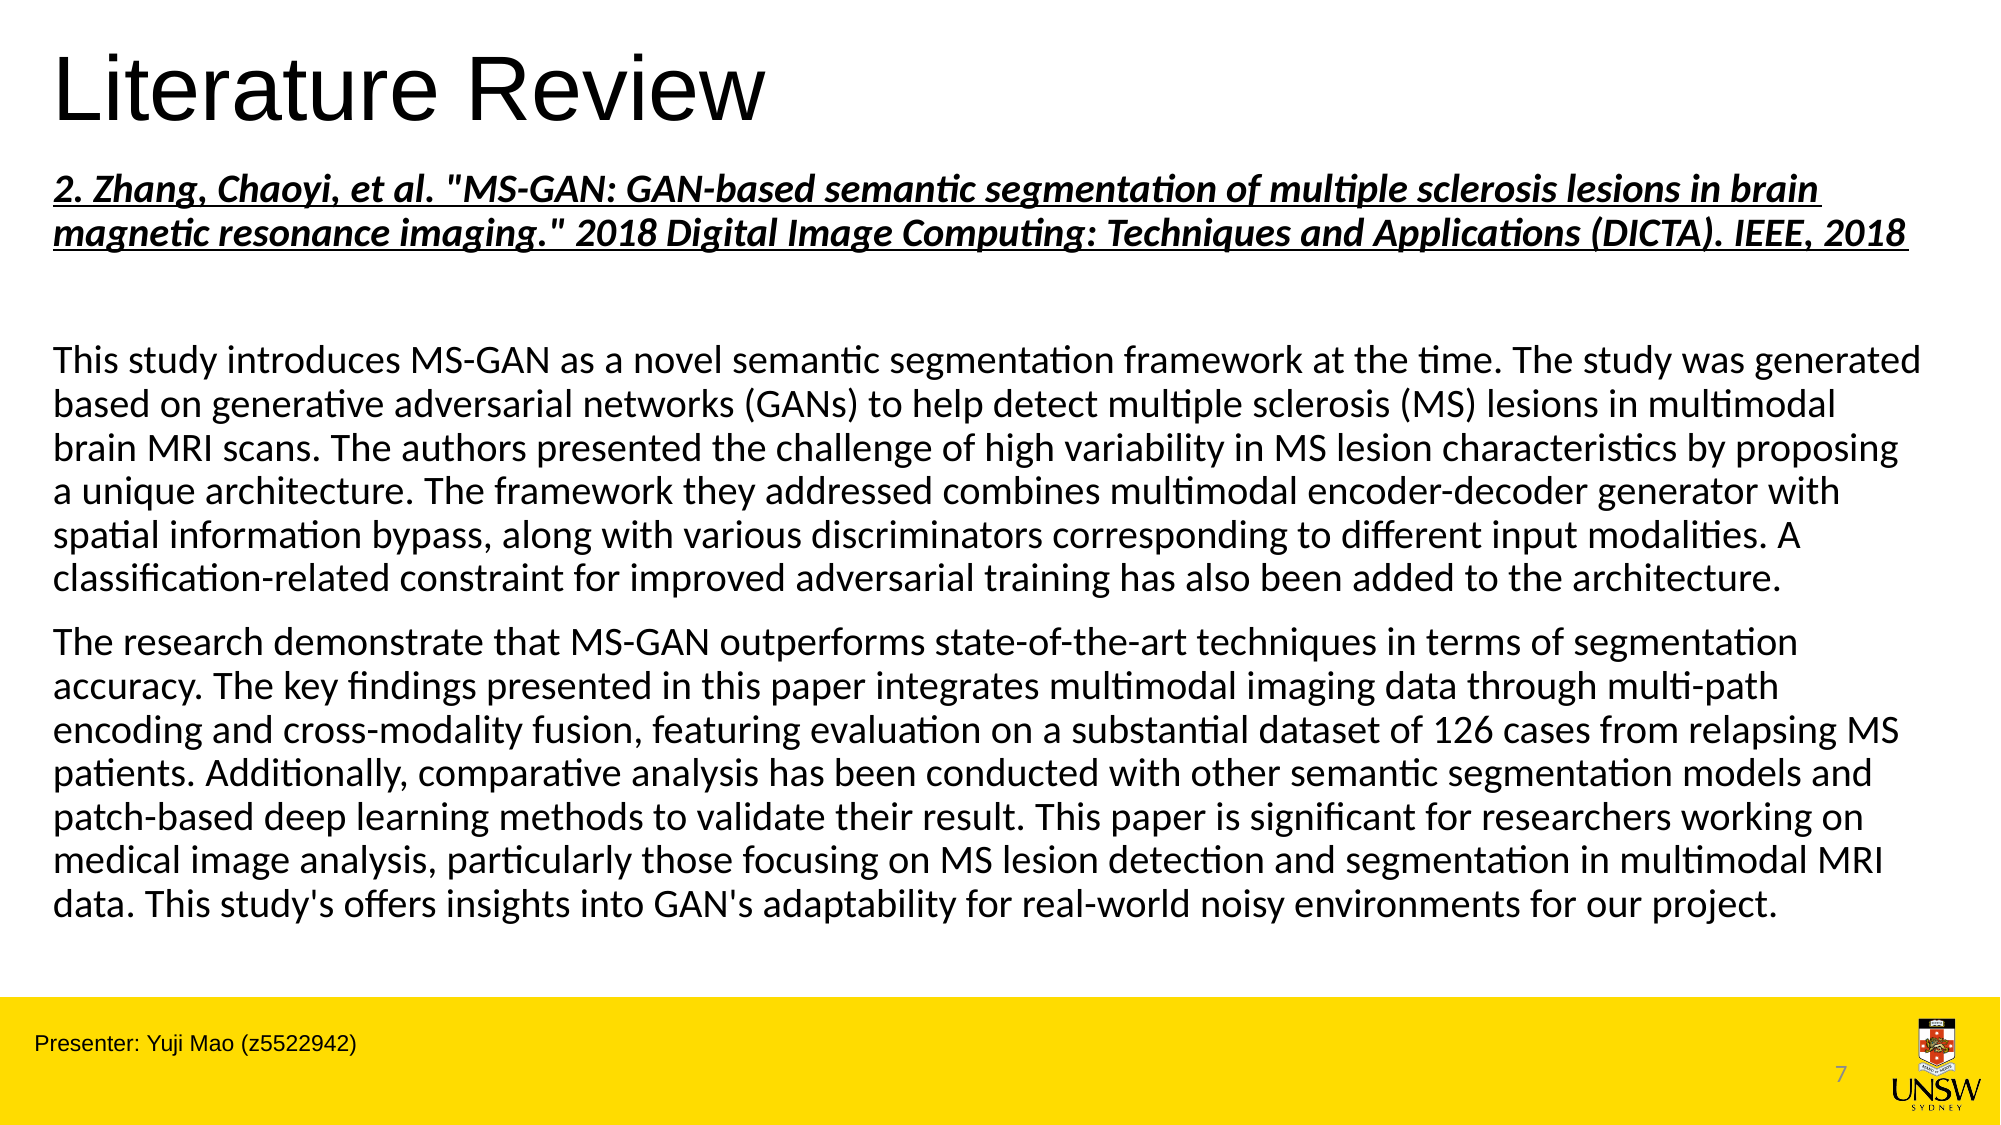

# Literature Review
2. Zhang, Chaoyi, et al. "MS-GAN: GAN-based semantic segmentation of multiple sclerosis lesions in brain magnetic resonance imaging." 2018 Digital Image Computing: Techniques and Applications (DICTA). IEEE, 2018

This study introduces MS-GAN as a novel semantic segmentation framework at the time. The study was generated based on generative adversarial networks (GANs) to help detect multiple sclerosis (MS) lesions in multimodal brain MRI scans. The authors presented the challenge of high variability in MS lesion characteristics by proposing a unique architecture. The framework they addressed combines multimodal encoder-decoder generator with spatial information bypass, along with various discriminators corresponding to different input modalities. A classification-related constraint for improved adversarial training has also been added to the architecture.
The research demonstrate that MS-GAN outperforms state-of-the-art techniques in terms of segmentation accuracy. The key findings presented in this paper integrates multimodal imaging data through multi-path encoding and cross-modality fusion, featuring evaluation on a substantial dataset of 126 cases from relapsing MS patients. Additionally, comparative analysis has been conducted with other semantic segmentation models and patch-based deep learning methods to validate their result. This paper is significant for researchers working on medical image analysis, particularly those focusing on MS lesion detection and segmentation in multimodal MRI data. This study's offers insights into GAN's adaptability for real-world noisy environments for our project.
Presenter: Yuji Mao (z5522942)
7